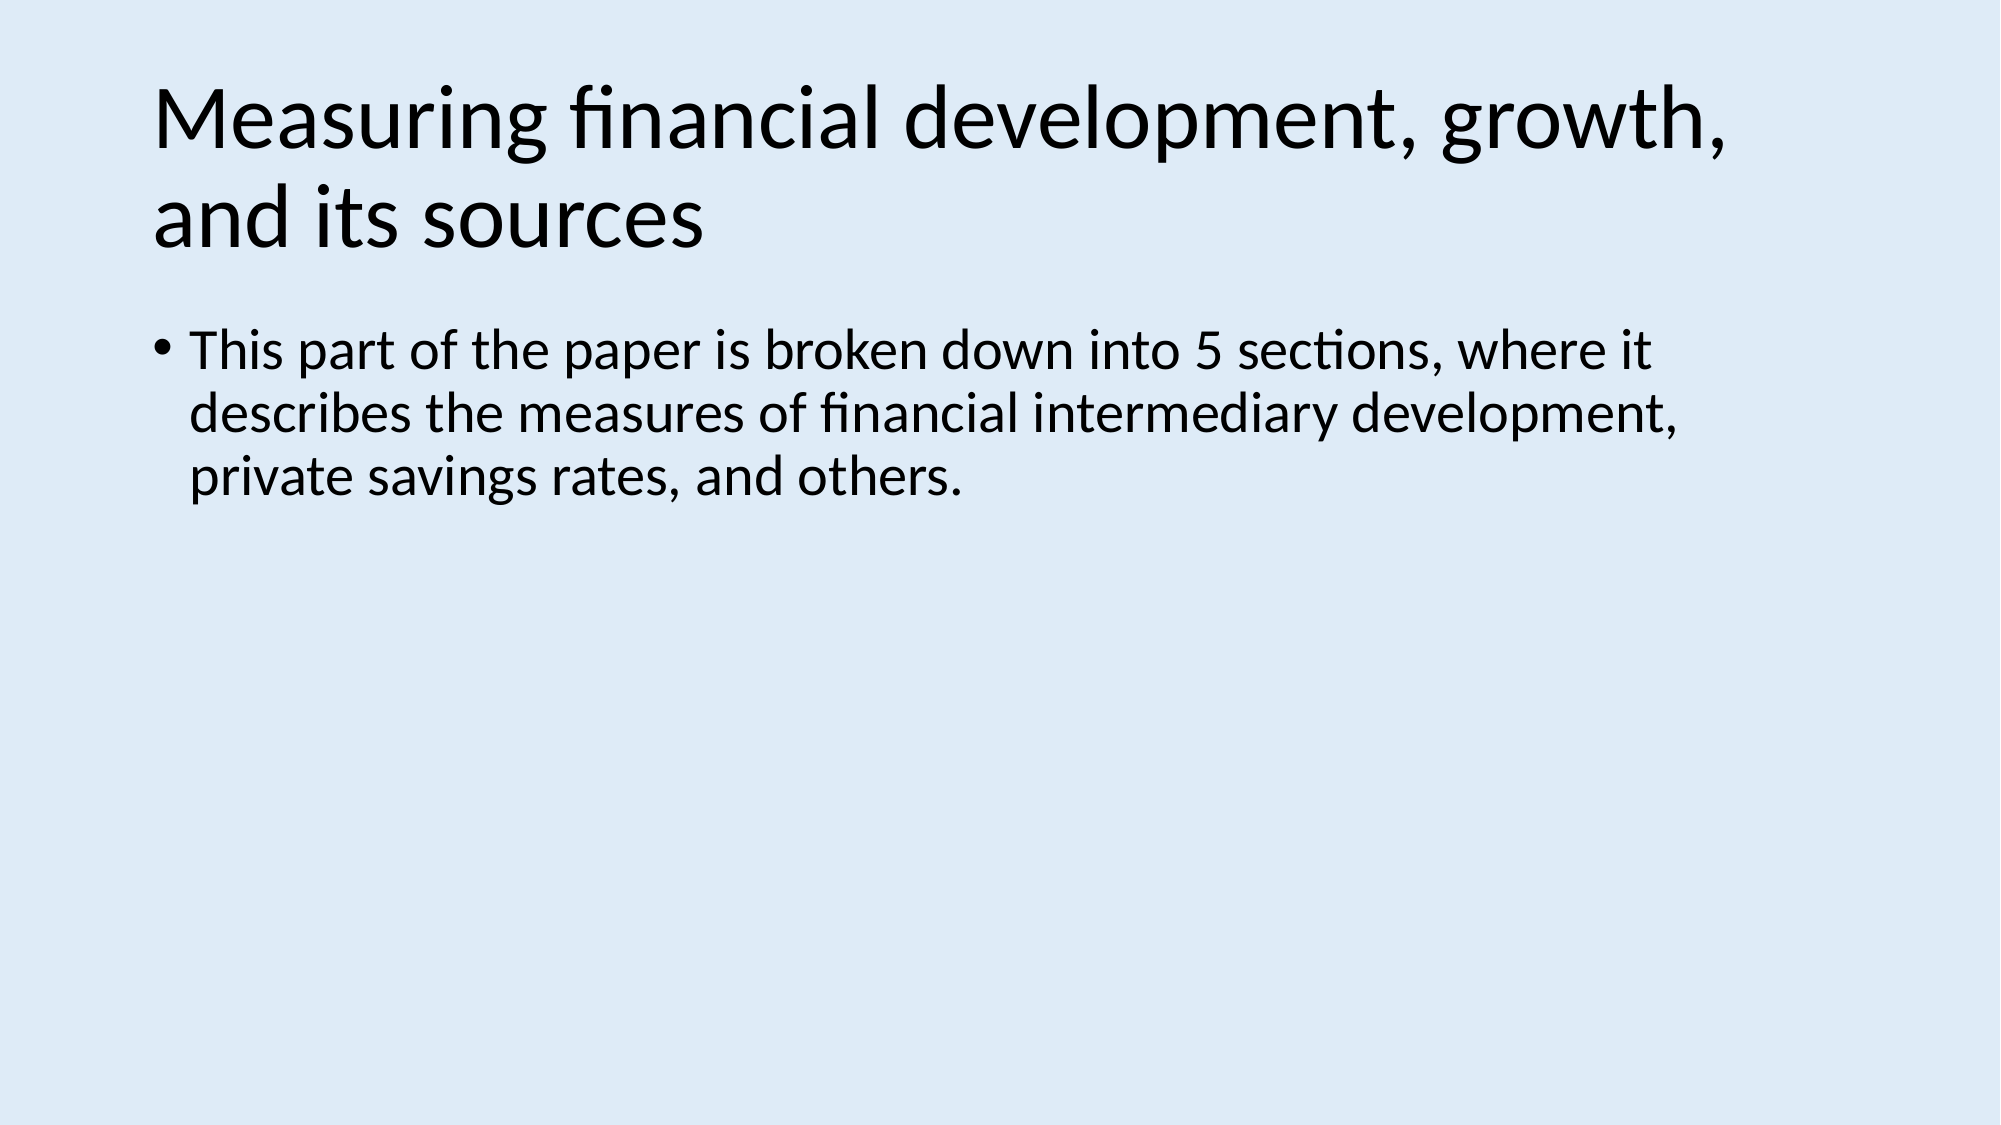

# Measuring financial development, growth, and its sources
This part of the paper is broken down into 5 sections, where it describes the measures of financial intermediary development, private savings rates, and others.